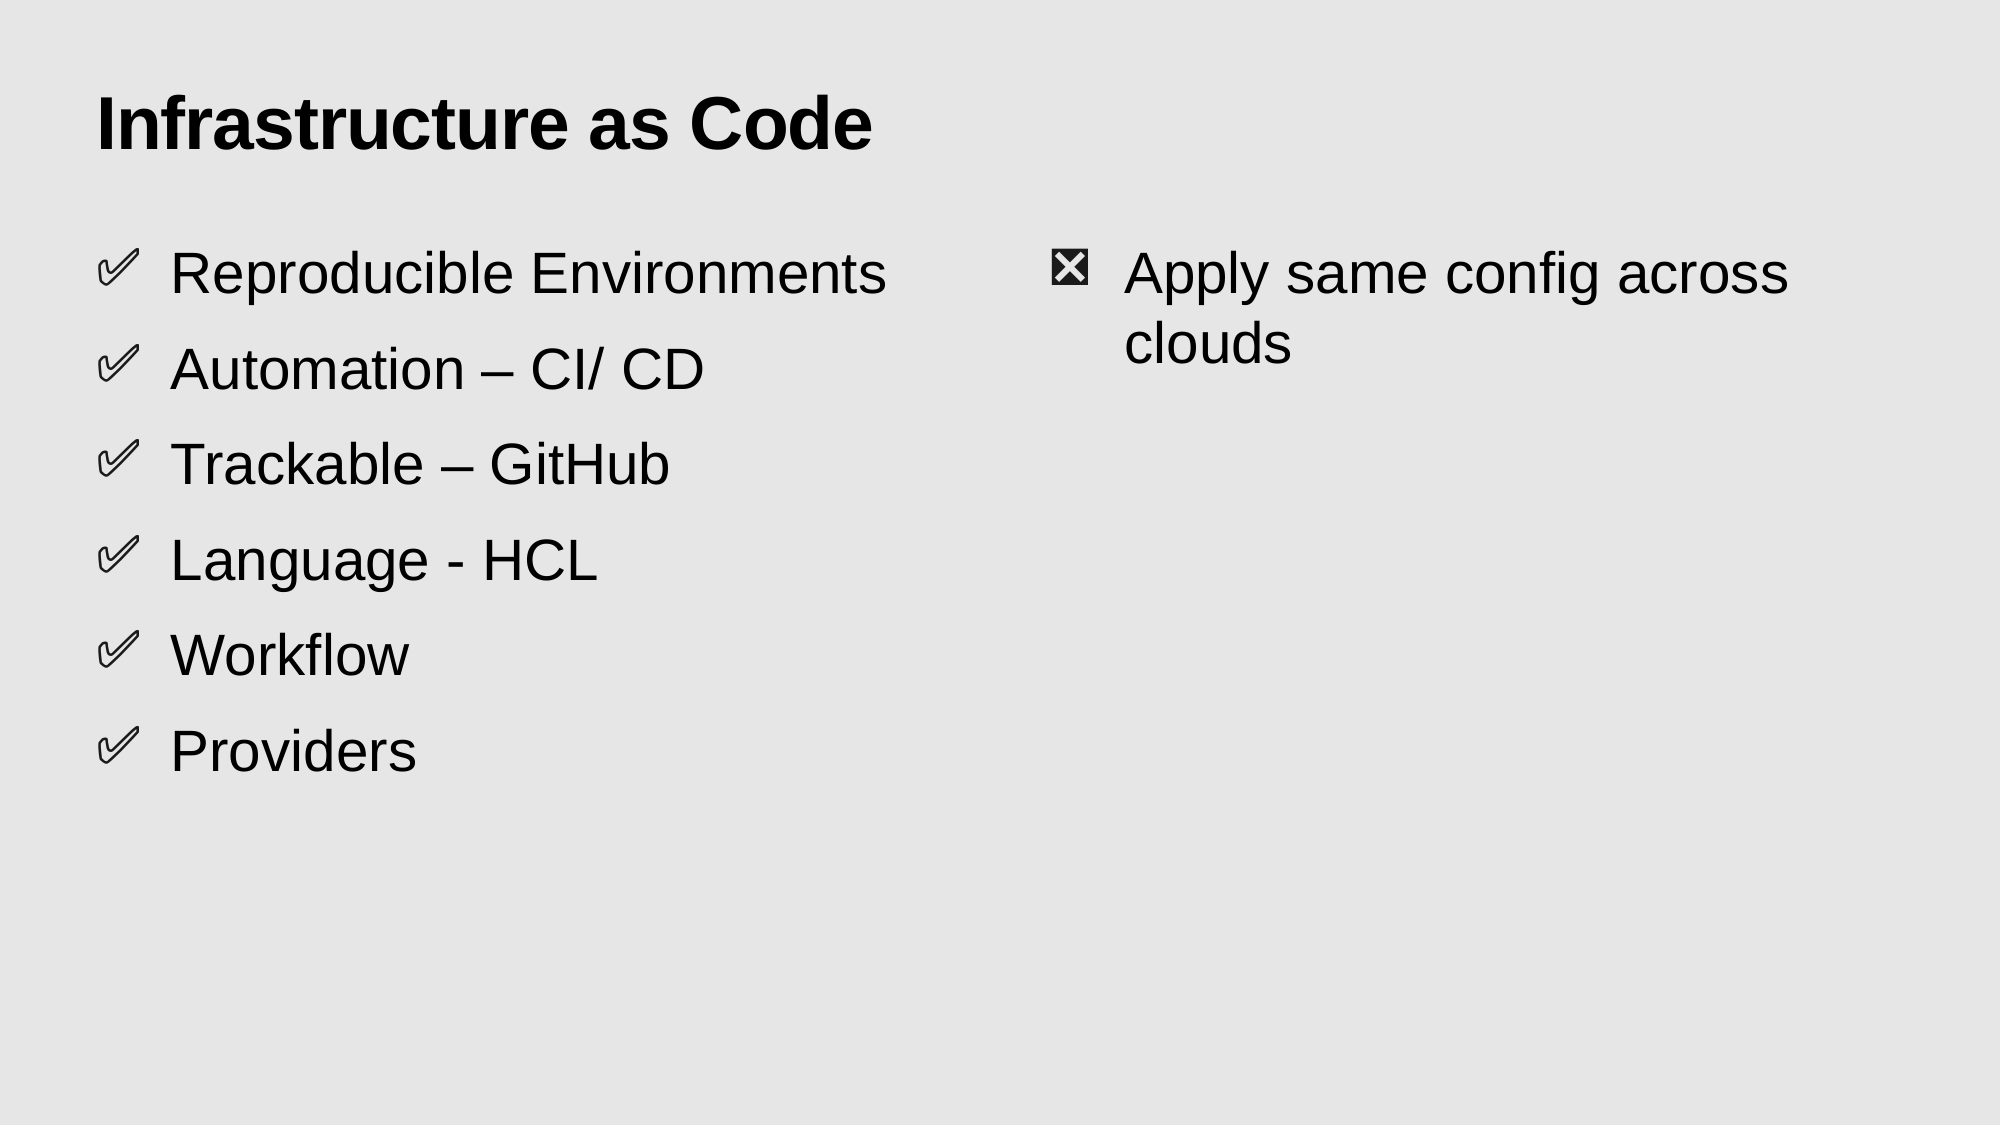

# Infrastructure as Code
Reproducible Environments
Automation – CI/ CD
Trackable – GitHub
Language - HCL
Workflow
Providers
Apply same config across clouds